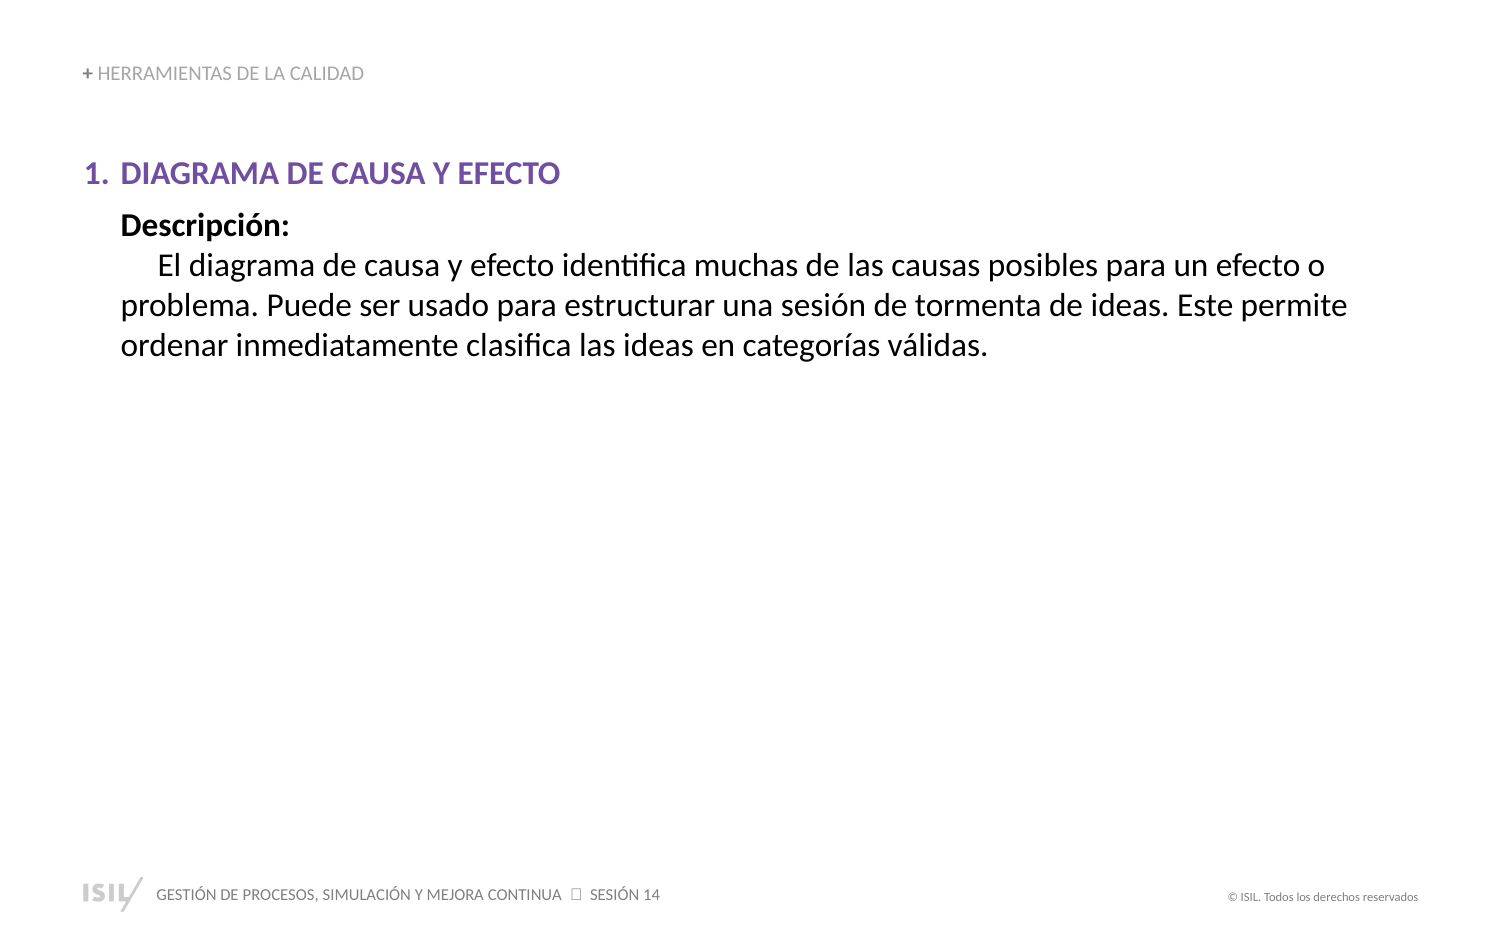

+ HERRAMIENTAS DE LA CALIDAD
DIAGRAMA DE CAUSA Y EFECTO
Descripción:
El diagrama de causa y efecto identifica muchas de las causas posibles para un efecto o problema. Puede ser usado para estructurar una sesión de tormenta de ideas. Este permite ordenar inmediatamente clasifica las ideas en categorías válidas.